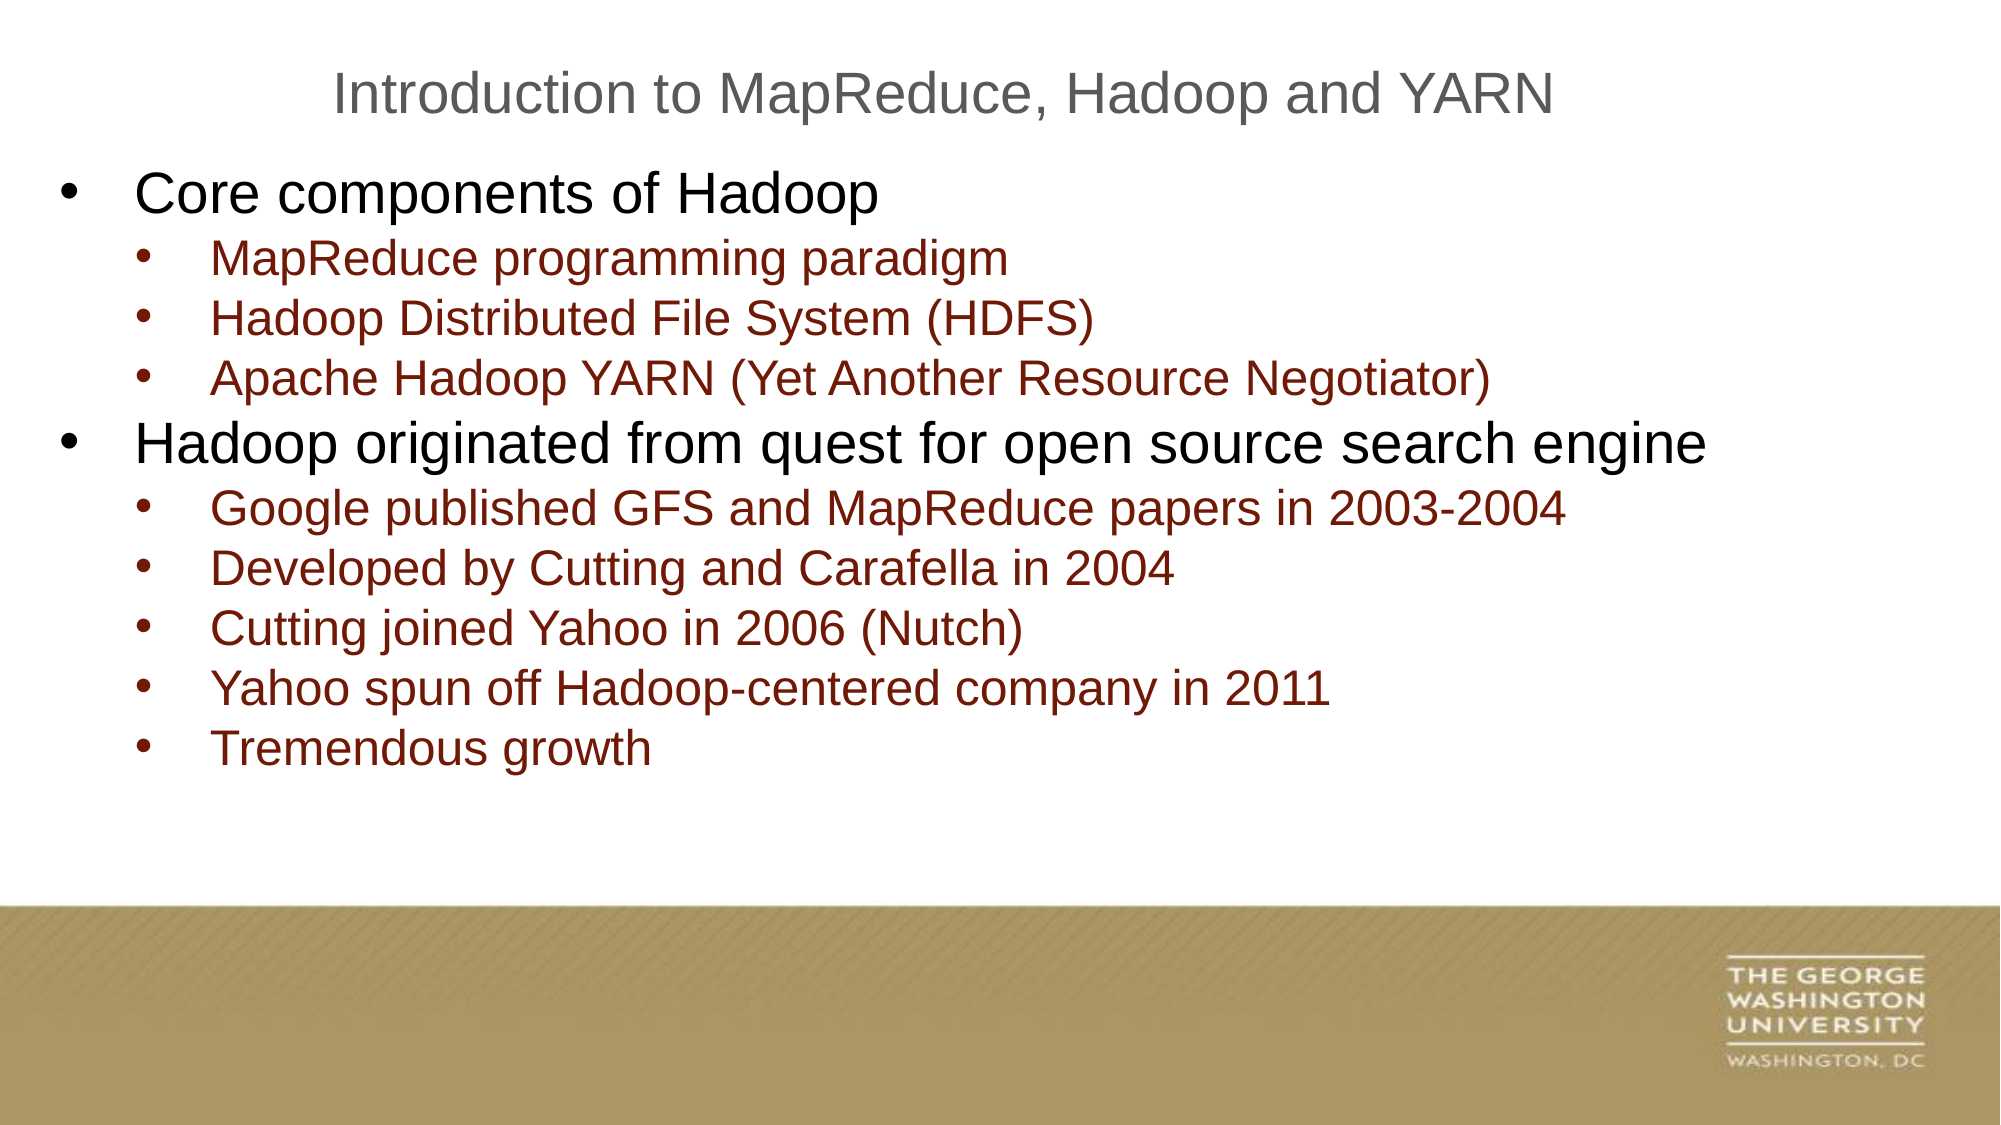

Introduction to MapReduce, Hadoop and YARN
Core components of Hadoop
MapReduce programming paradigm
Hadoop Distributed File System (HDFS)
Apache Hadoop YARN (Yet Another Resource Negotiator)
Hadoop originated from quest for open source search engine
Google published GFS and MapReduce papers in 2003-2004
Developed by Cutting and Carafella in 2004
Cutting joined Yahoo in 2006 (Nutch)
Yahoo spun off Hadoop-centered company in 2011
Tremendous growth